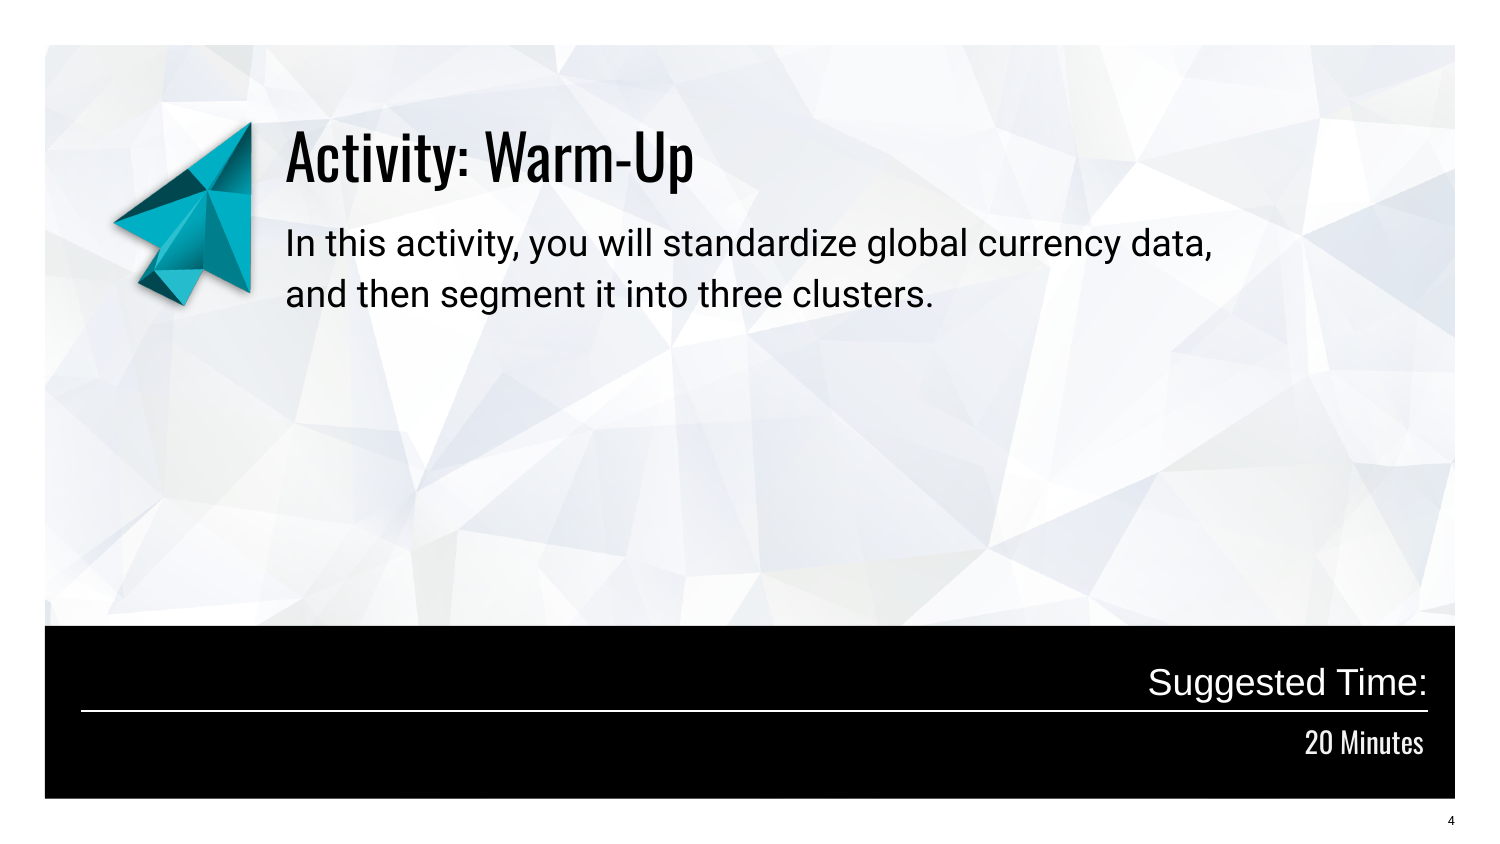

# Activity: Warm-Up
In this activity, you will standardize global currency data,
and then segment it into three clusters.
20 Minutes

4